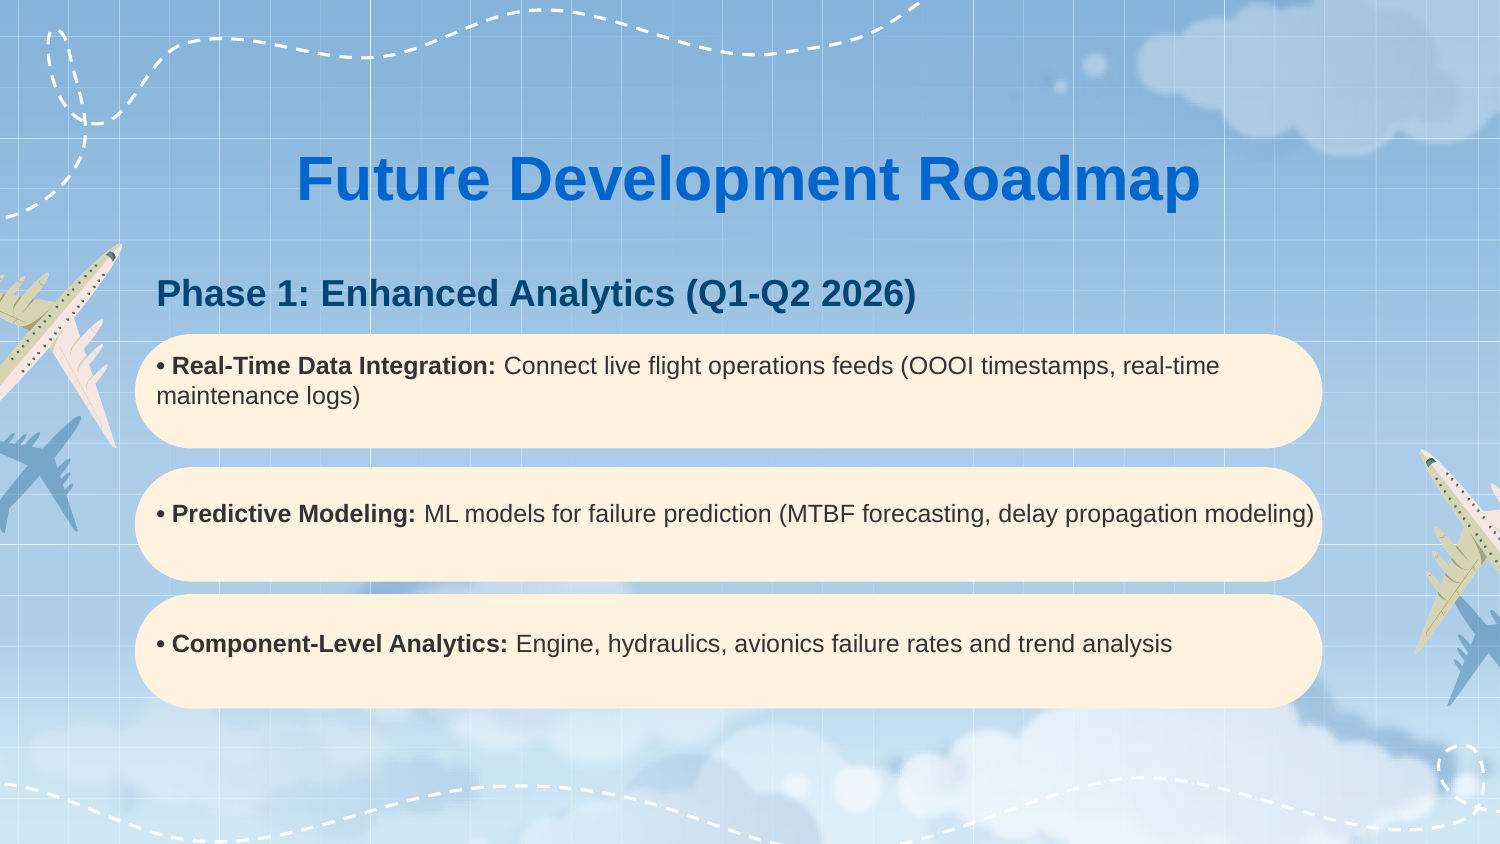

Future Development Roadmap
Phase 1: Enhanced Analytics (Q1-Q2 2026)

• Real-Time Data Integration: Connect live flight operations feeds (OOOI timestamps, real-time maintenance logs)

• Predictive Modeling: ML models for failure prediction (MTBF forecasting, delay propagation modeling)

• Component-Level Analytics: Engine, hydraulics, avionics failure rates and trend analysis